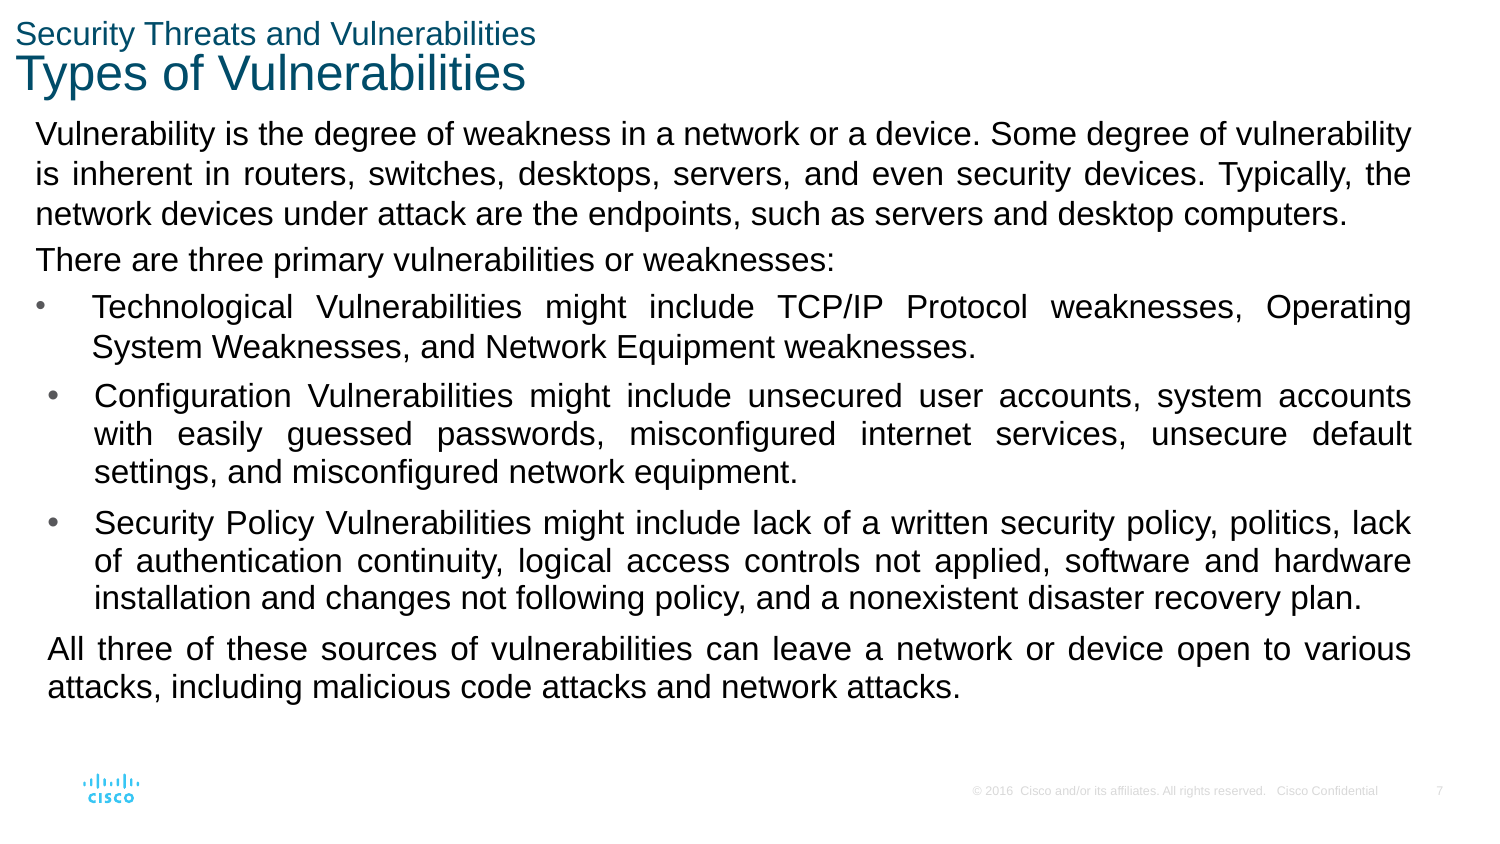

# Security Threats and Vulnerabilities Types of Vulnerabilities
Vulnerability is the degree of weakness in a network or a device. Some degree of vulnerability is inherent in routers, switches, desktops, servers, and even security devices. Typically, the network devices under attack are the endpoints, such as servers and desktop computers.
There are three primary vulnerabilities or weaknesses:
Technological Vulnerabilities might include TCP/IP Protocol weaknesses, Operating System Weaknesses, and Network Equipment weaknesses.
Configuration Vulnerabilities might include unsecured user accounts, system accounts with easily guessed passwords, misconfigured internet services, unsecure default settings, and misconfigured network equipment.
Security Policy Vulnerabilities might include lack of a written security policy, politics, lack of authentication continuity, logical access controls not applied, software and hardware installation and changes not following policy, and a nonexistent disaster recovery plan.
All three of these sources of vulnerabilities can leave a network or device open to various attacks, including malicious code attacks and network attacks.